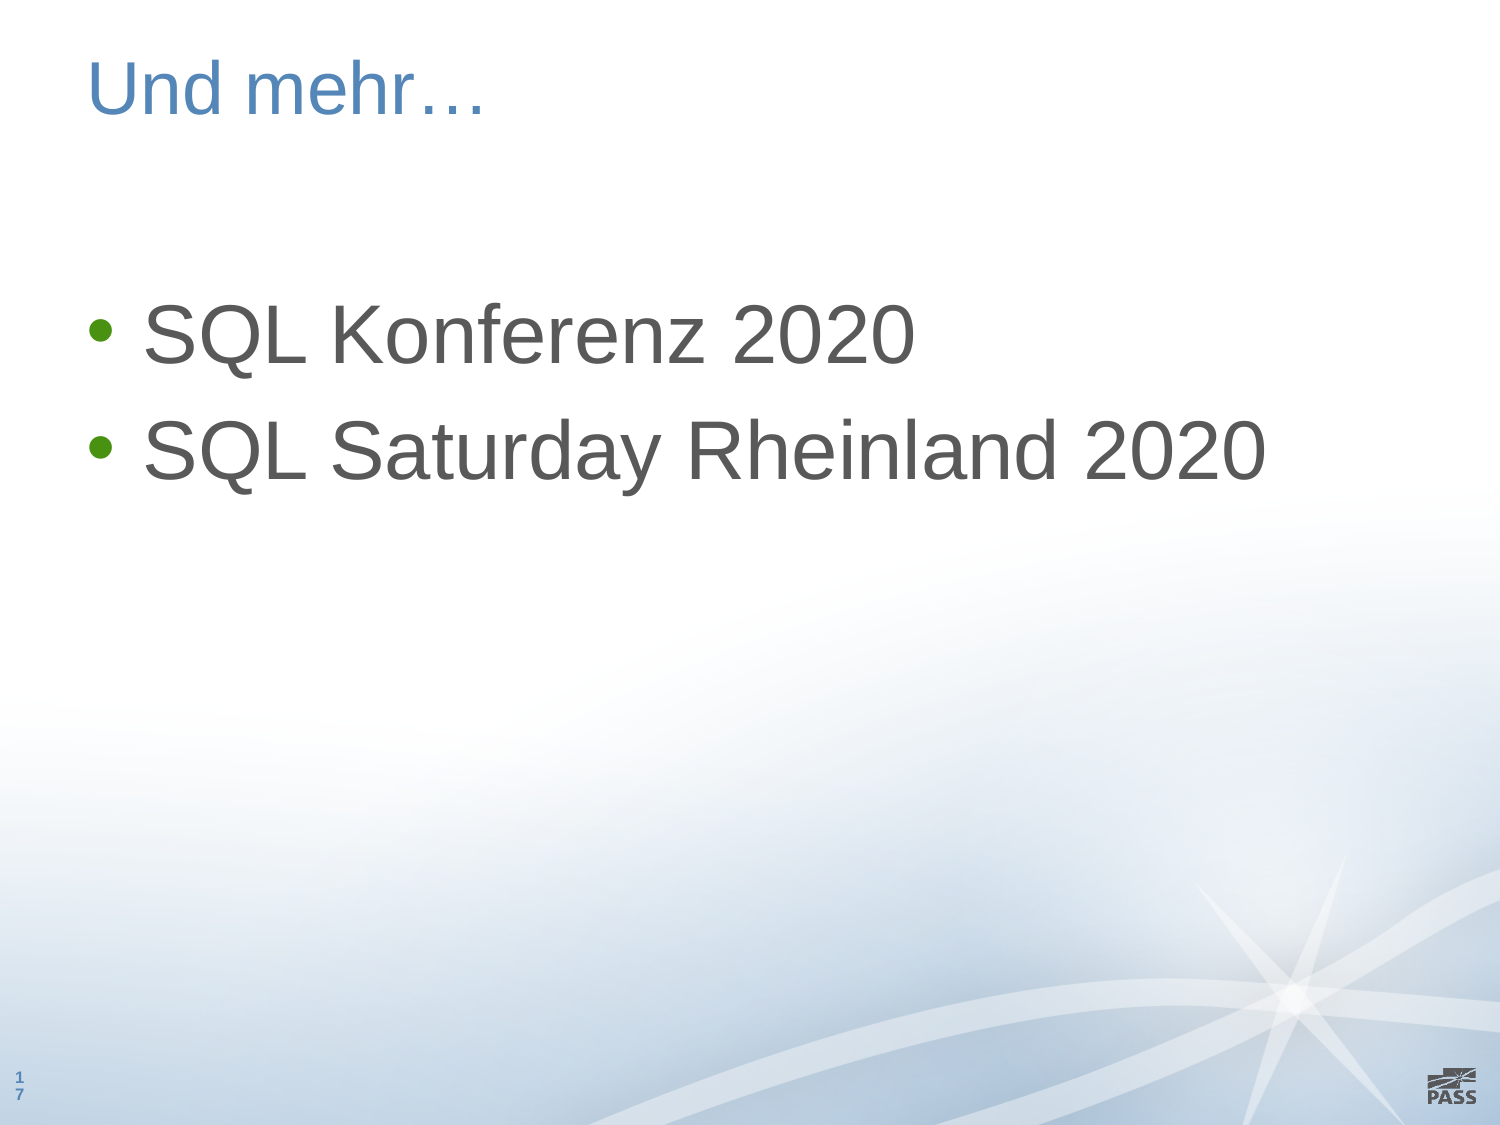

# Und mehr…
SQL Konferenz 2020
SQL Saturday Rheinland 2020
17